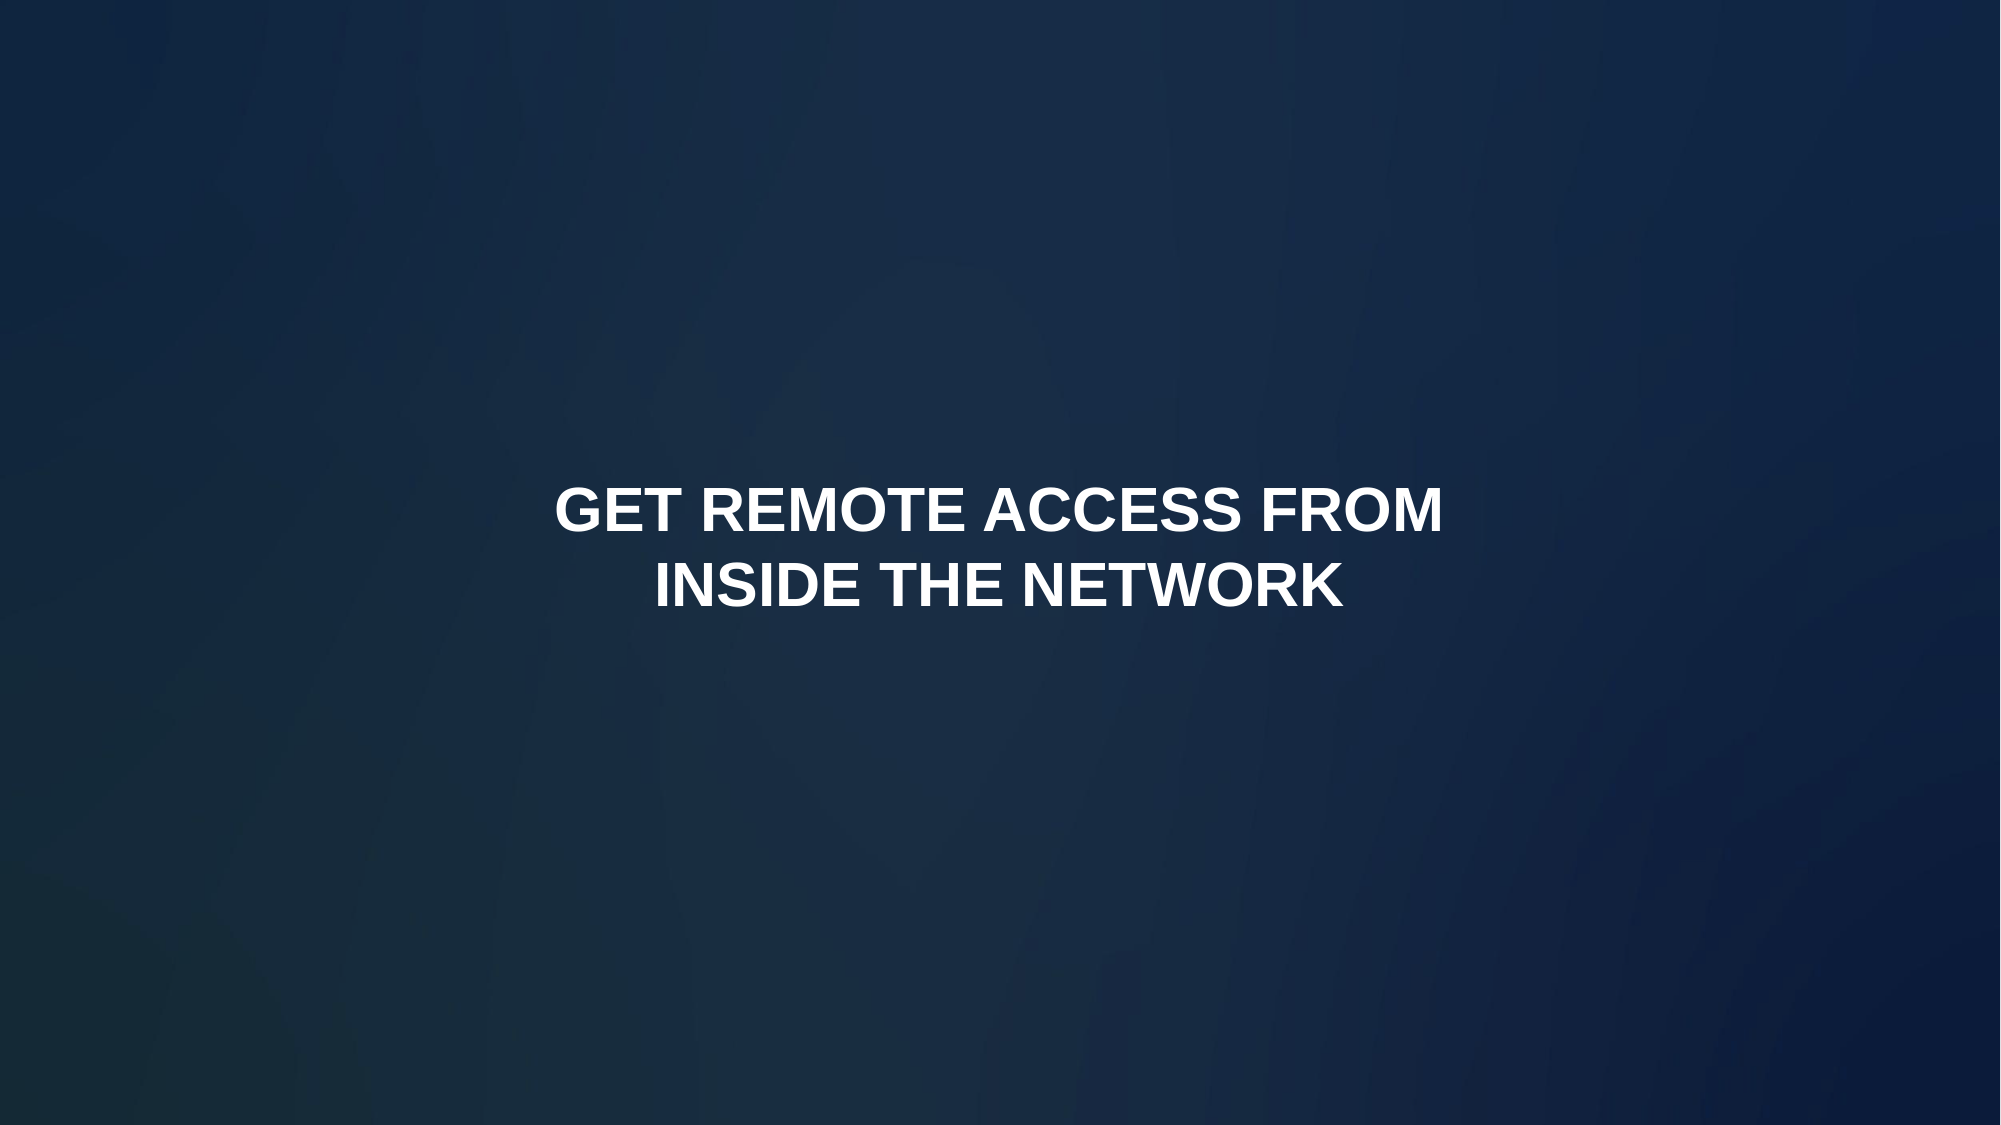

GET REMOTE ACCESS FROM INSIDE THE NETWORK